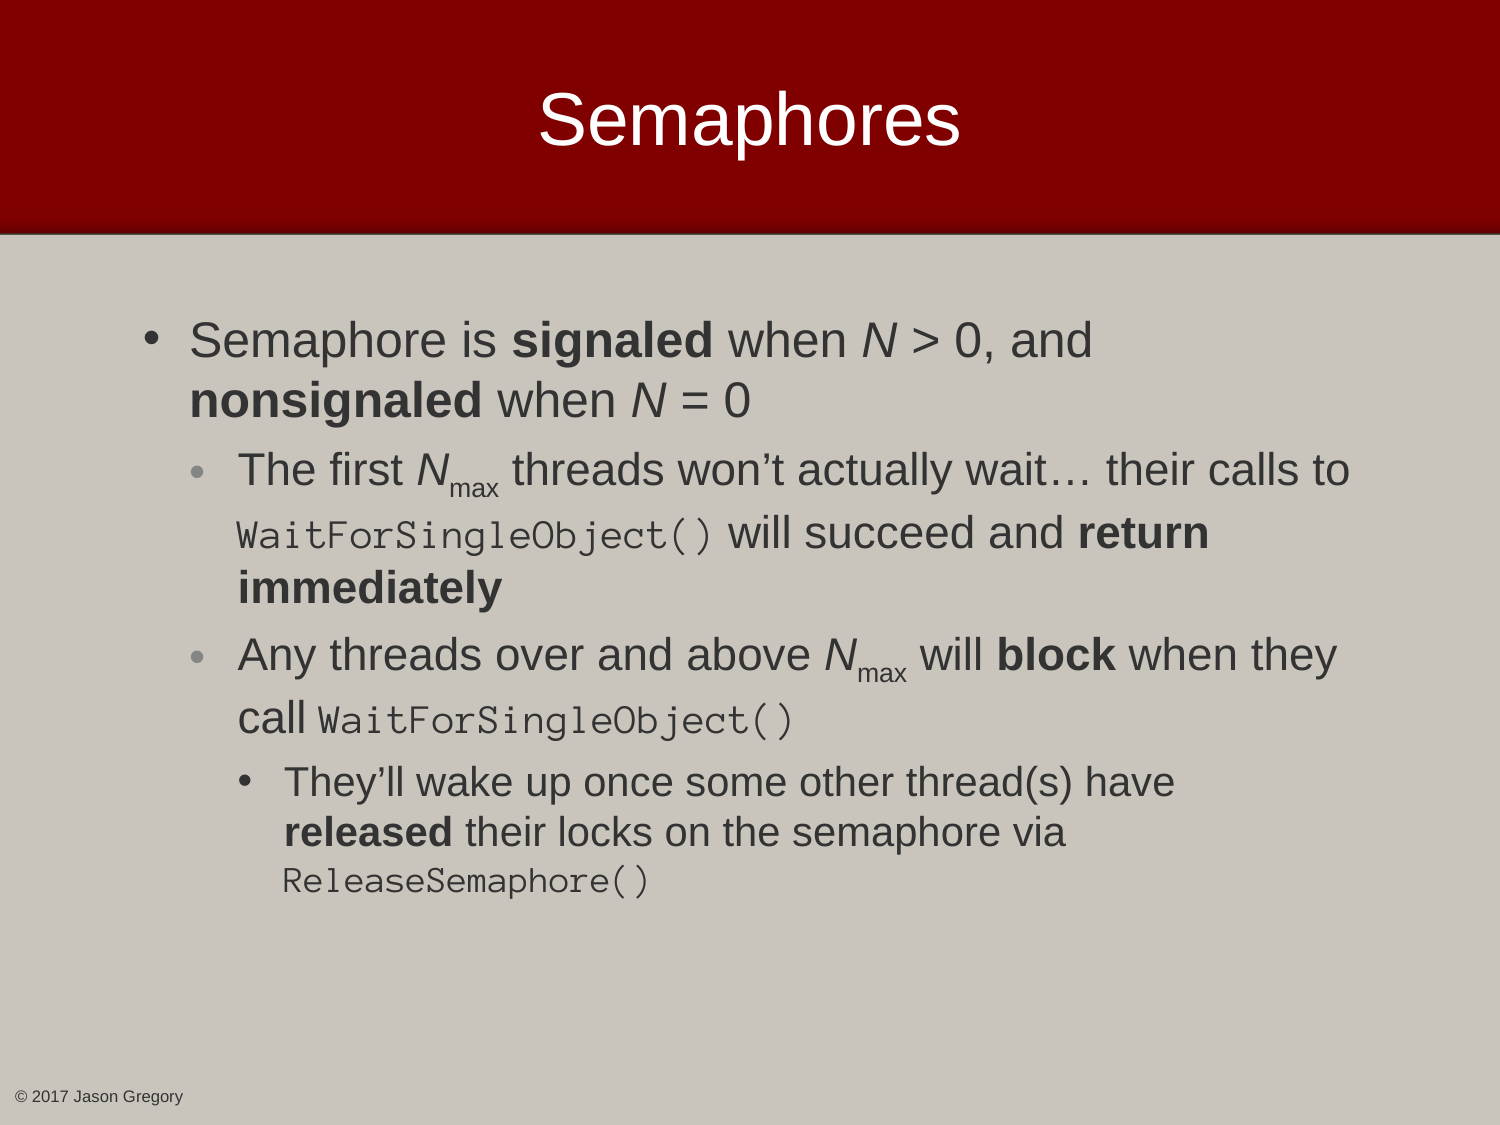

# Semaphores
Semaphore is signaled when N > 0, and nonsignaled when N = 0
The first Nmax threads won’t actually wait… their calls to WaitForSingleObject() will succeed and return immediately
Any threads over and above Nmax will block when they call WaitForSingleObject()
They’ll wake up once some other thread(s) have released their locks on the semaphore via ReleaseSemaphore()
© 2017 Jason Gregory